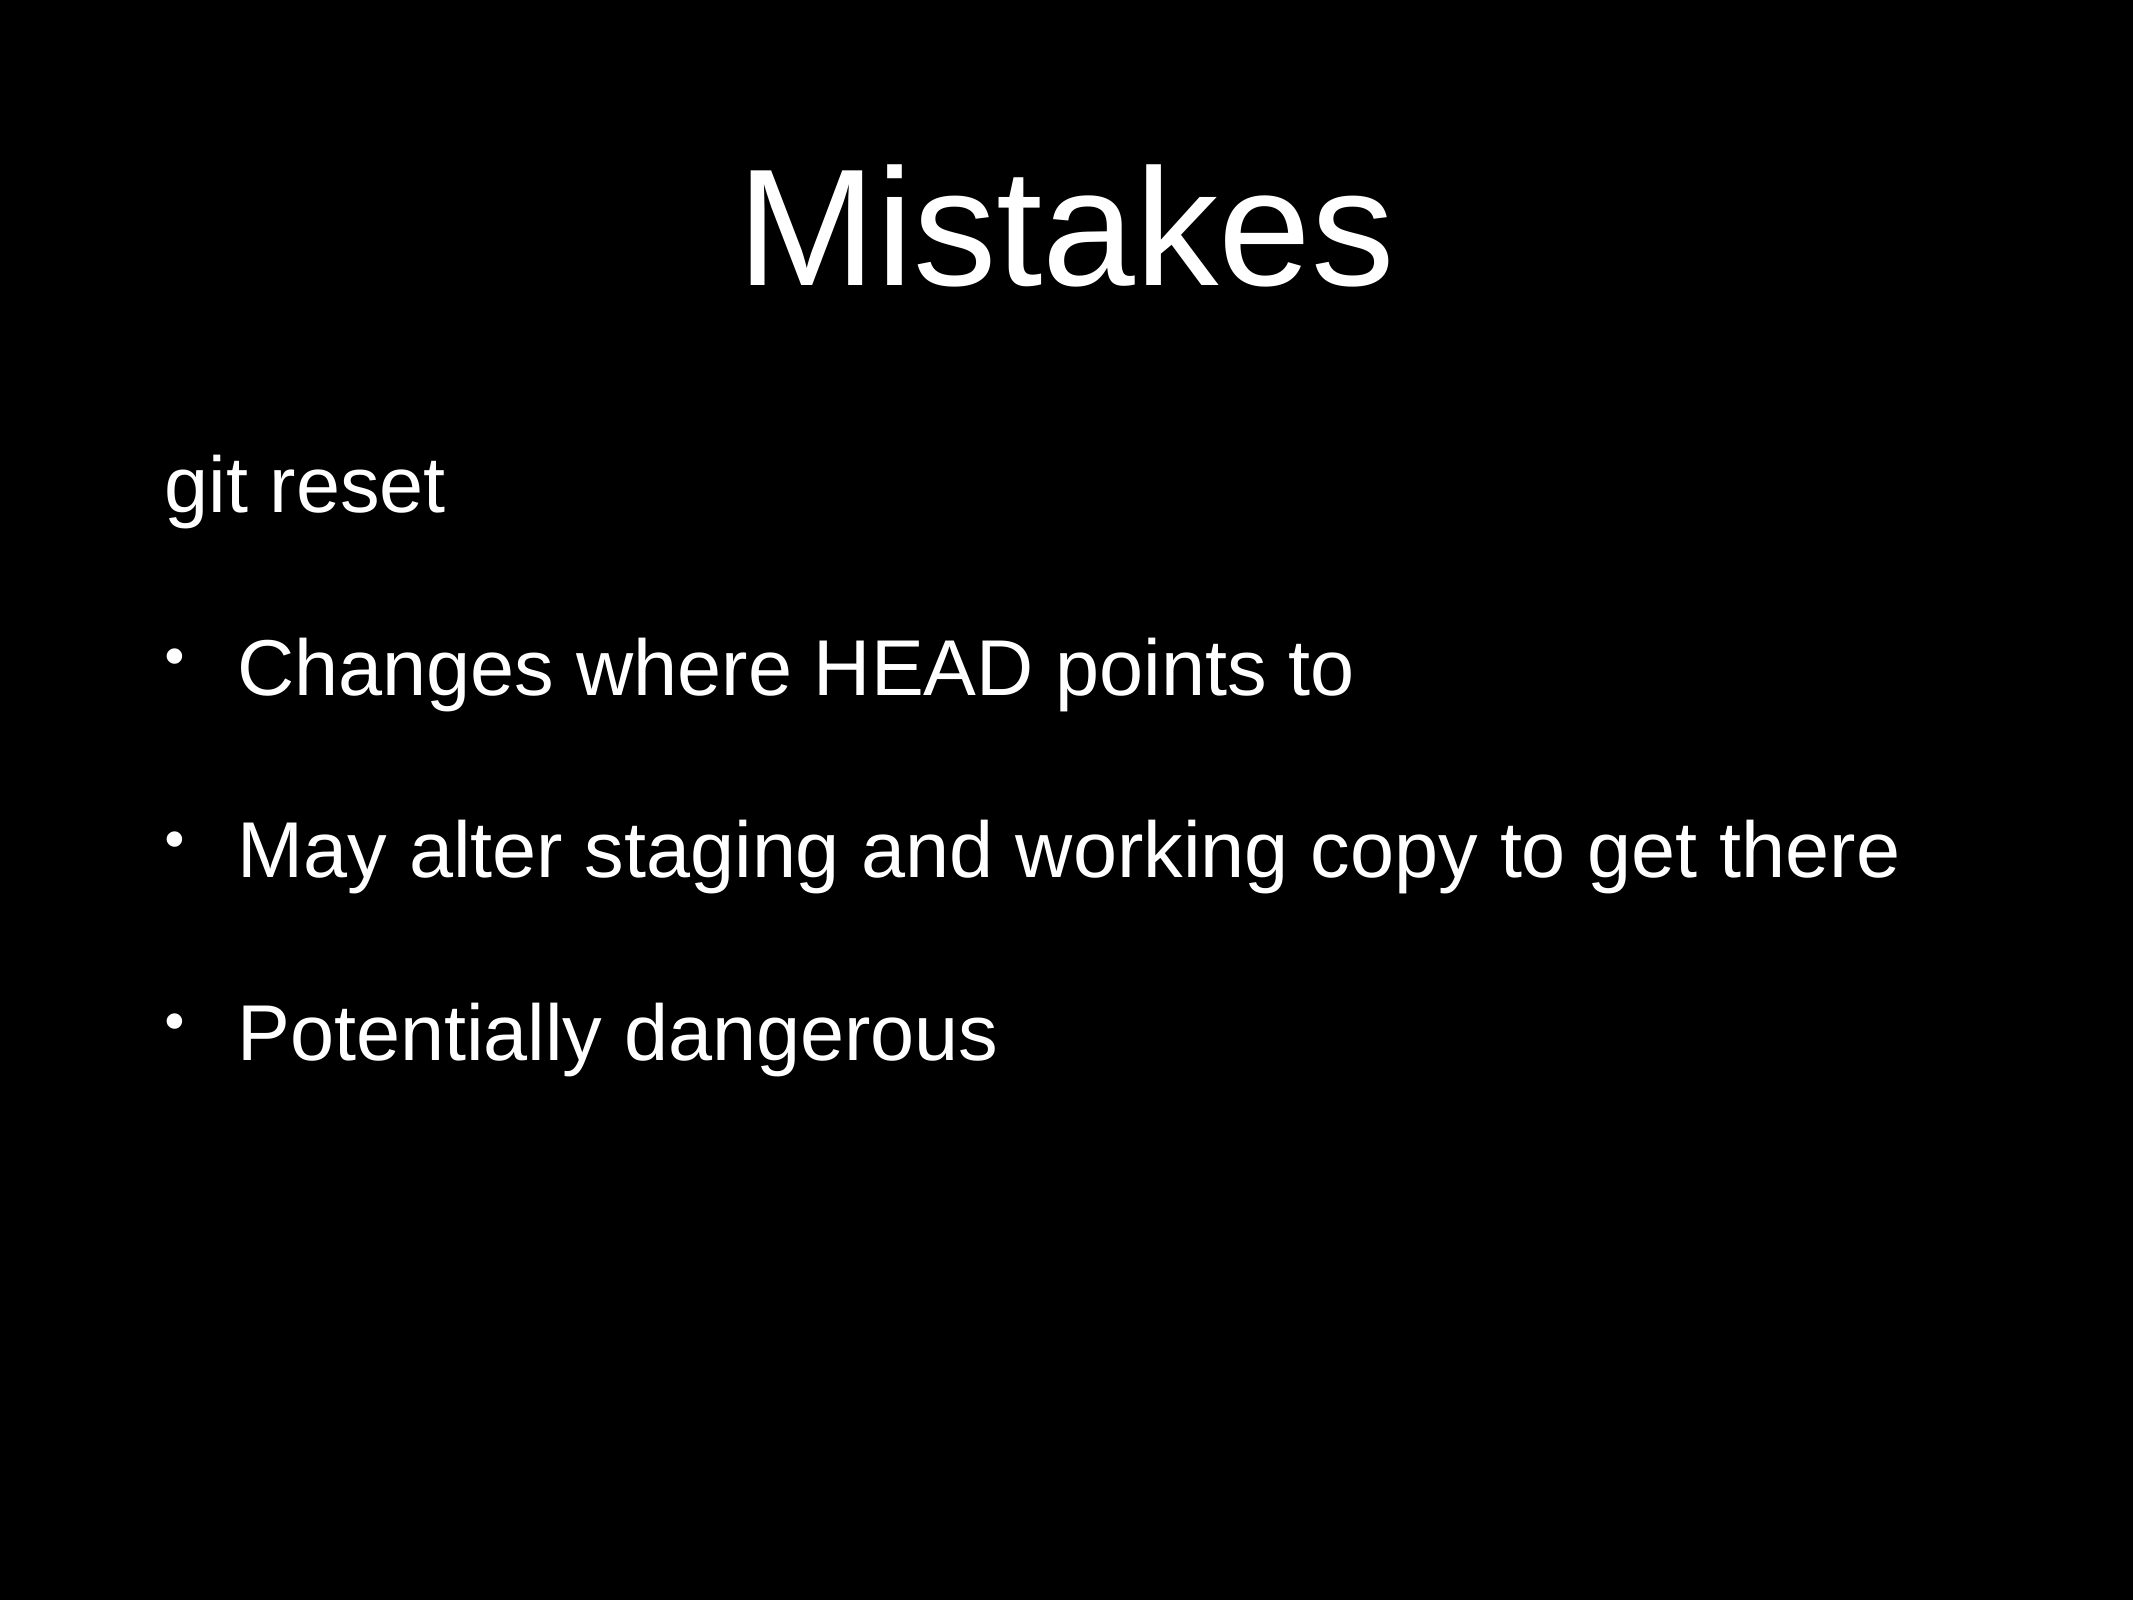

# Mistakes
git reset
Changes where HEAD points to
May alter staging and working copy to get there
Potentially dangerous